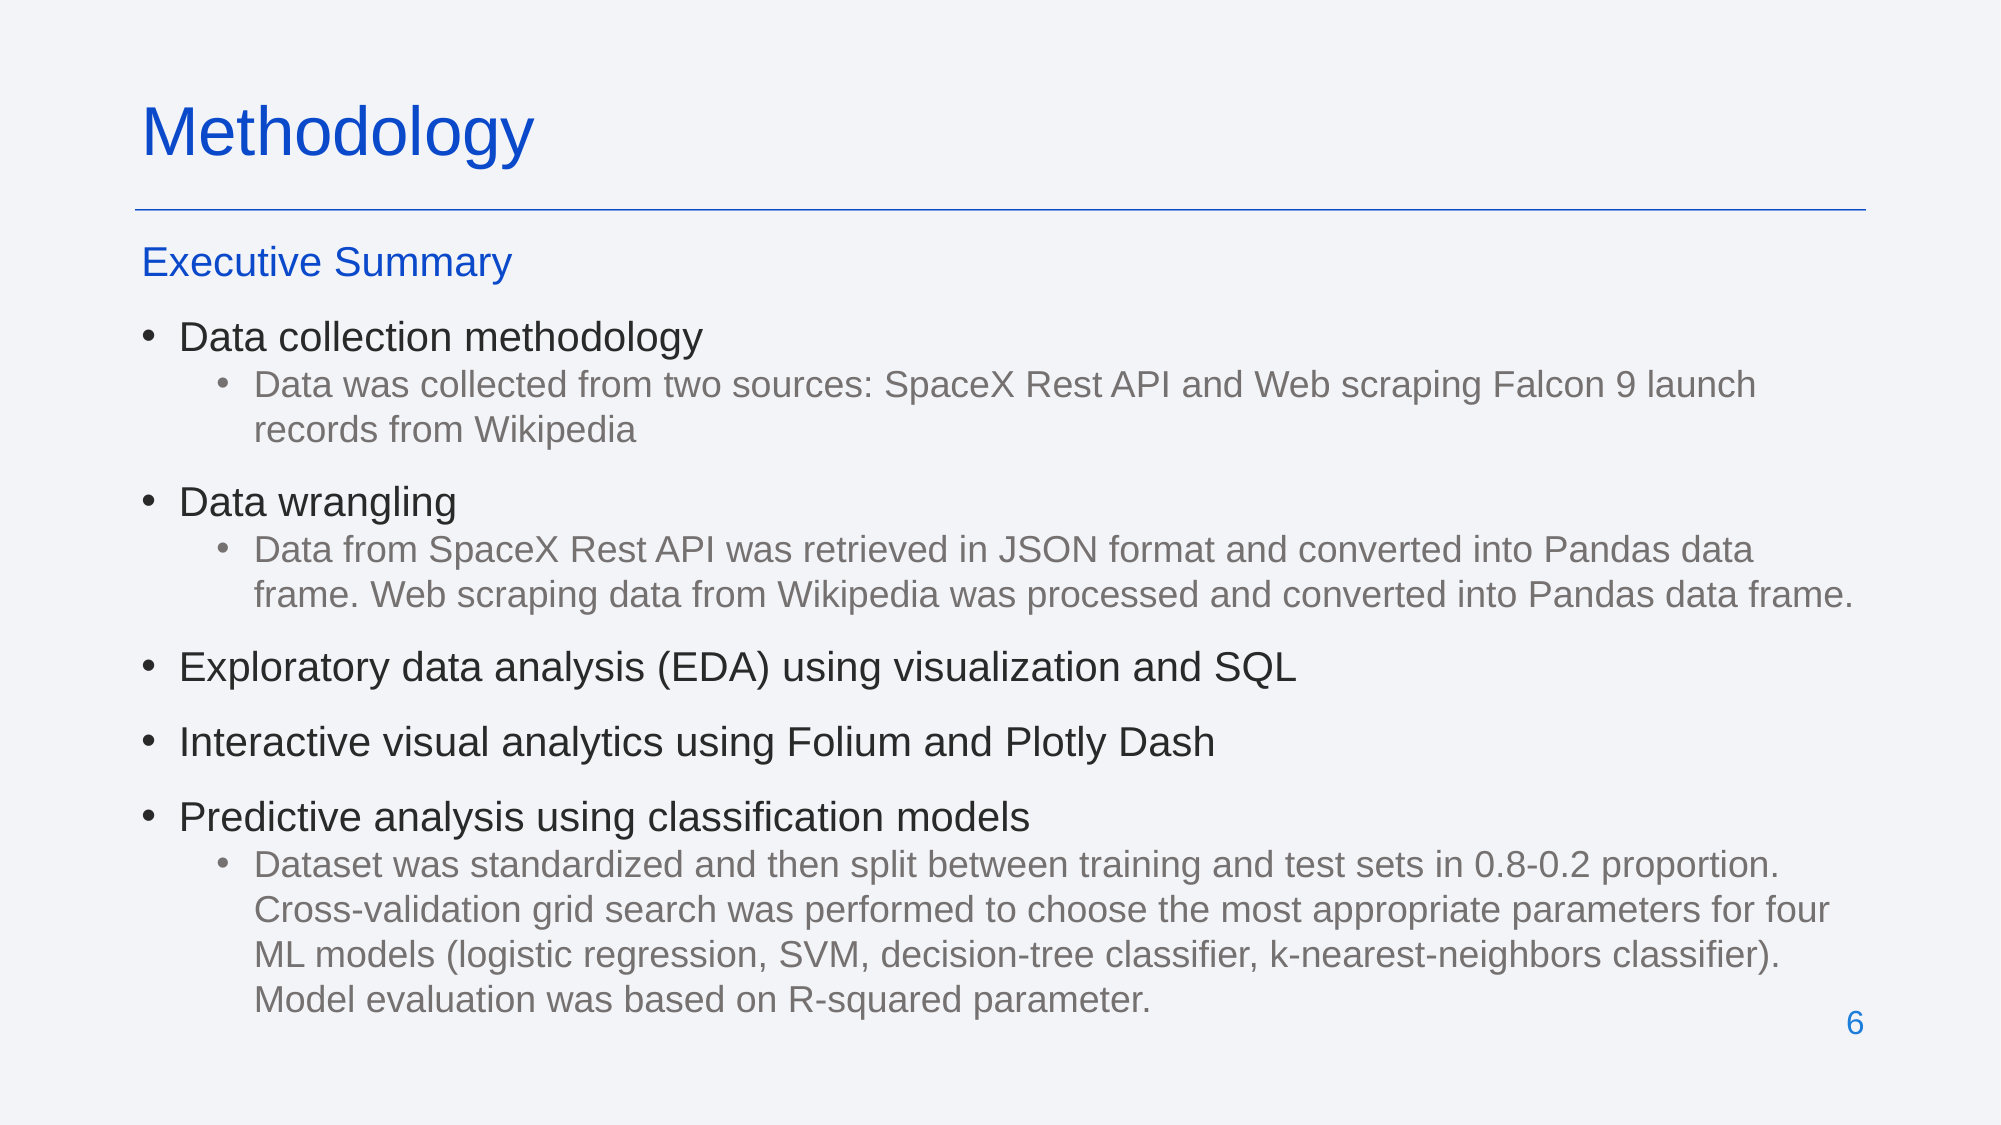

Methodology
Executive Summary
Data collection methodology
Data was collected from two sources: SpaceX Rest API and Web scraping Falcon 9 launch records from Wikipedia
Data wrangling
Data from SpaceX Rest API was retrieved in JSON format and converted into Pandas data frame. Web scraping data from Wikipedia was processed and converted into Pandas data frame.
Exploratory data analysis (EDA) using visualization and SQL
Interactive visual analytics using Folium and Plotly Dash
Predictive analysis using classification models
Dataset was standardized and then split between training and test sets in 0.8-0.2 proportion. Cross-validation grid search was performed to choose the most appropriate parameters for four ML models (logistic regression, SVM, decision-tree classifier, k-nearest-neighbors classifier). Model evaluation was based on R-squared parameter.

6